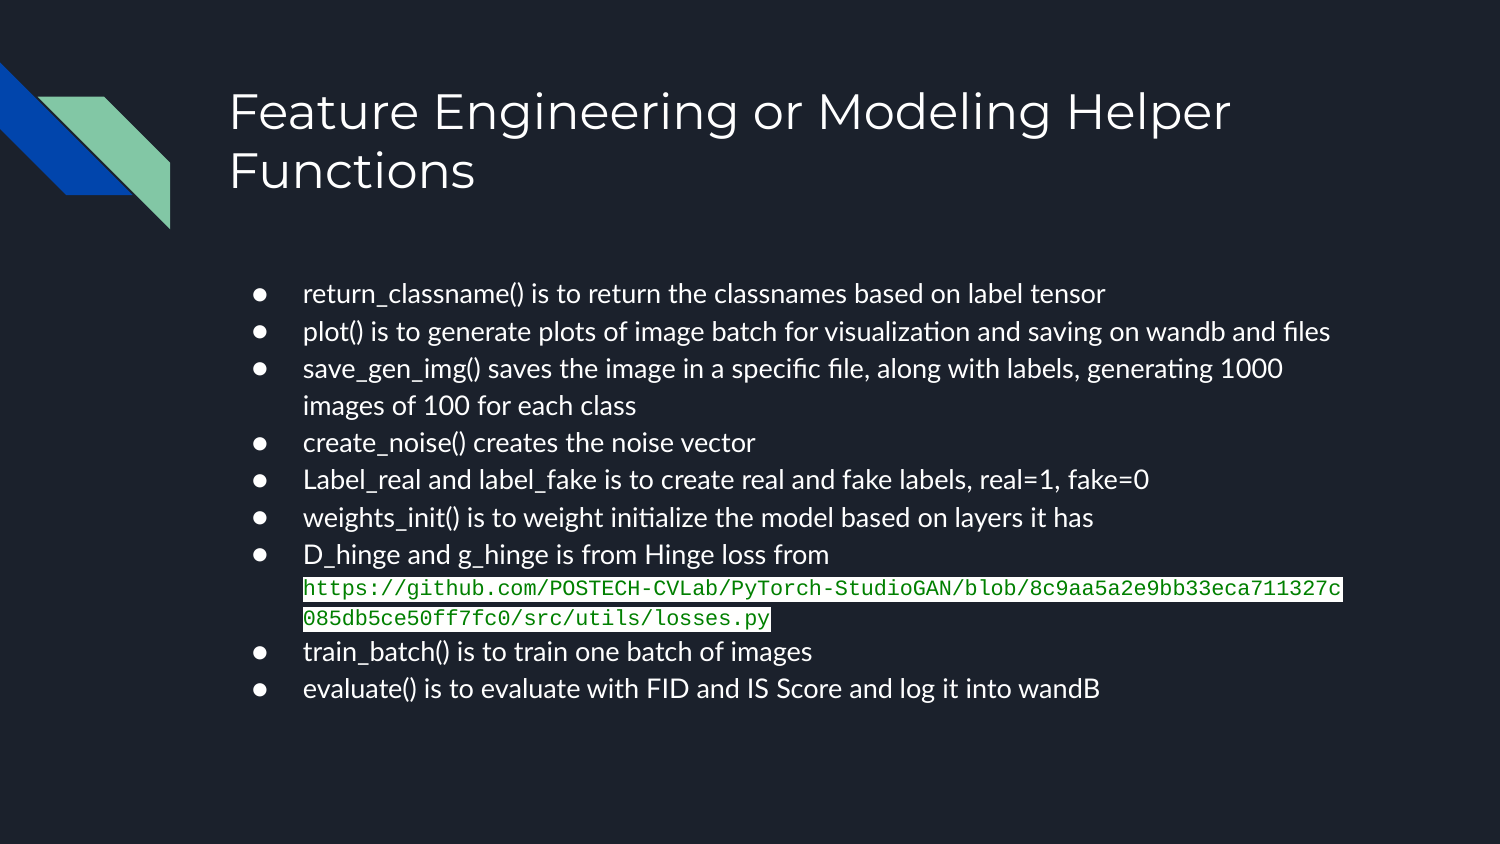

# Feature Engineering or Modeling Helper Functions
return_classname() is to return the classnames based on label tensor
plot() is to generate plots of image batch for visualization and saving on wandb and files
save_gen_img() saves the image in a specific file, along with labels, generating 1000 images of 100 for each class
create_noise() creates the noise vector
Label_real and label_fake is to create real and fake labels, real=1, fake=0
weights_init() is to weight initialize the model based on layers it has
D_hinge and g_hinge is from Hinge loss from https://github.com/POSTECH-CVLab/PyTorch-StudioGAN/blob/8c9aa5a2e9bb33eca711327c085db5ce50ff7fc0/src/utils/losses.py
train_batch() is to train one batch of images
evaluate() is to evaluate with FID and IS Score and log it into wandB